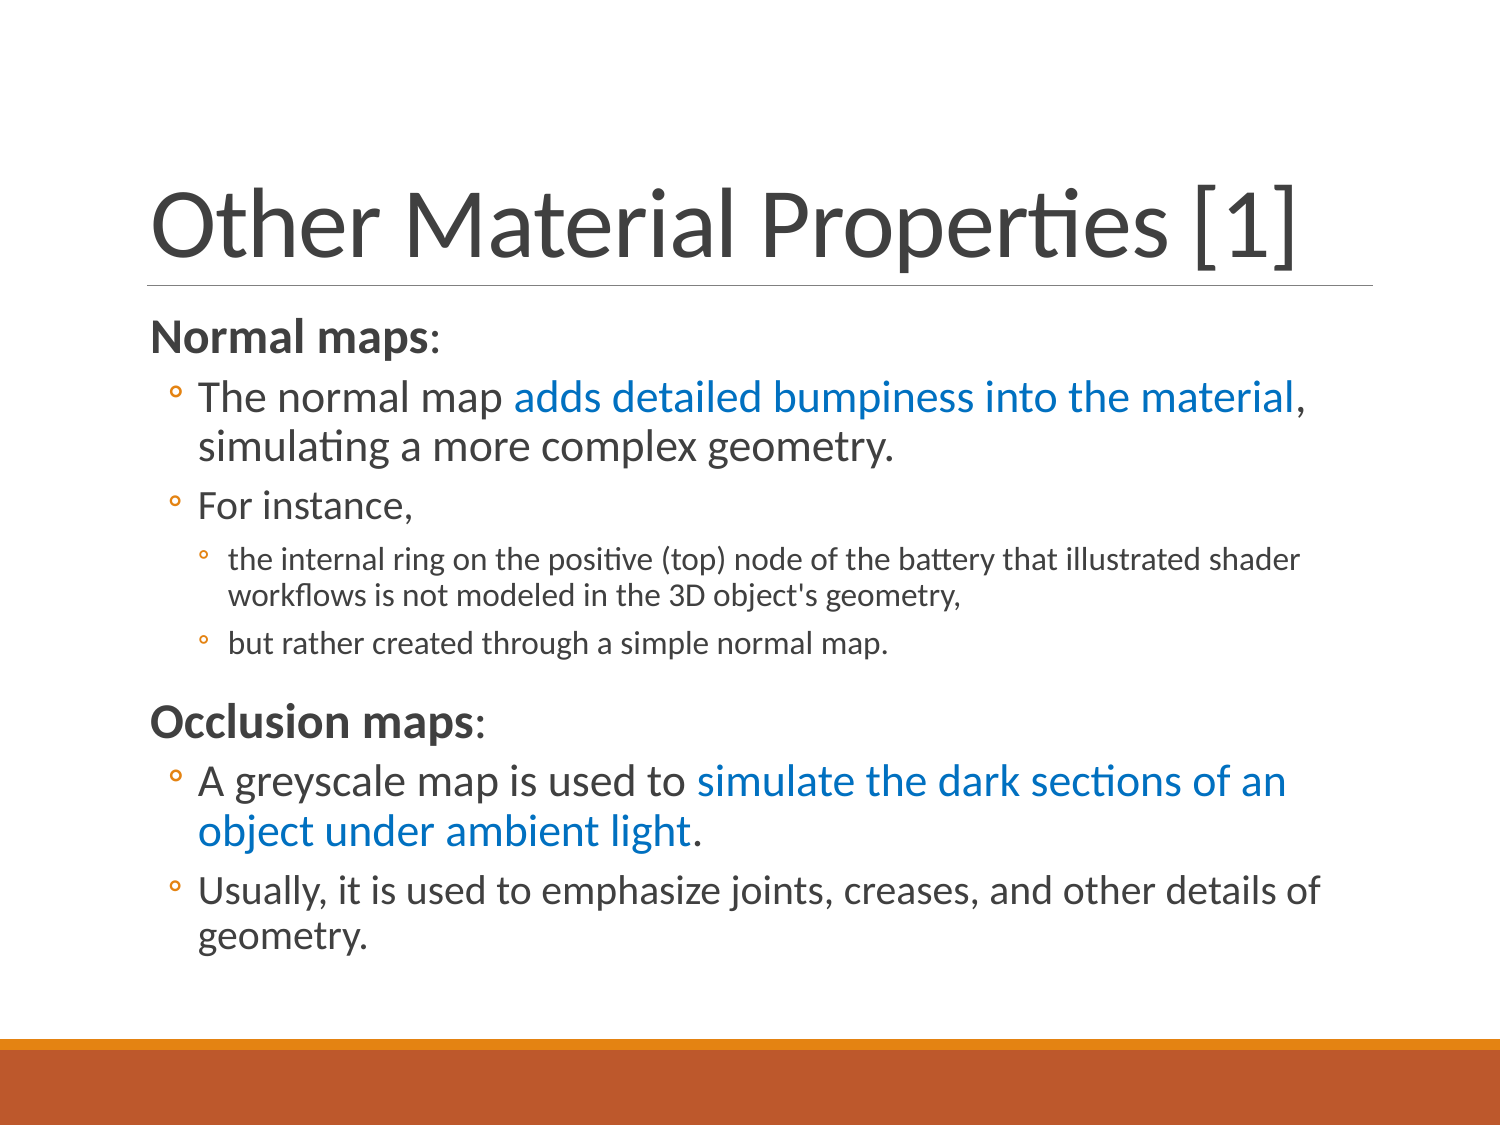

# Other Material Properties [1]
Normal maps:
The normal map adds detailed bumpiness into the material, simulating a more complex geometry.
For instance,
the internal ring on the positive (top) node of the battery that illustrated shader workflows is not modeled in the 3D object's geometry,
but rather created through a simple normal map.
Occlusion maps:
A greyscale map is used to simulate the dark sections of an object under ambient light.
Usually, it is used to emphasize joints, creases, and other details of geometry.